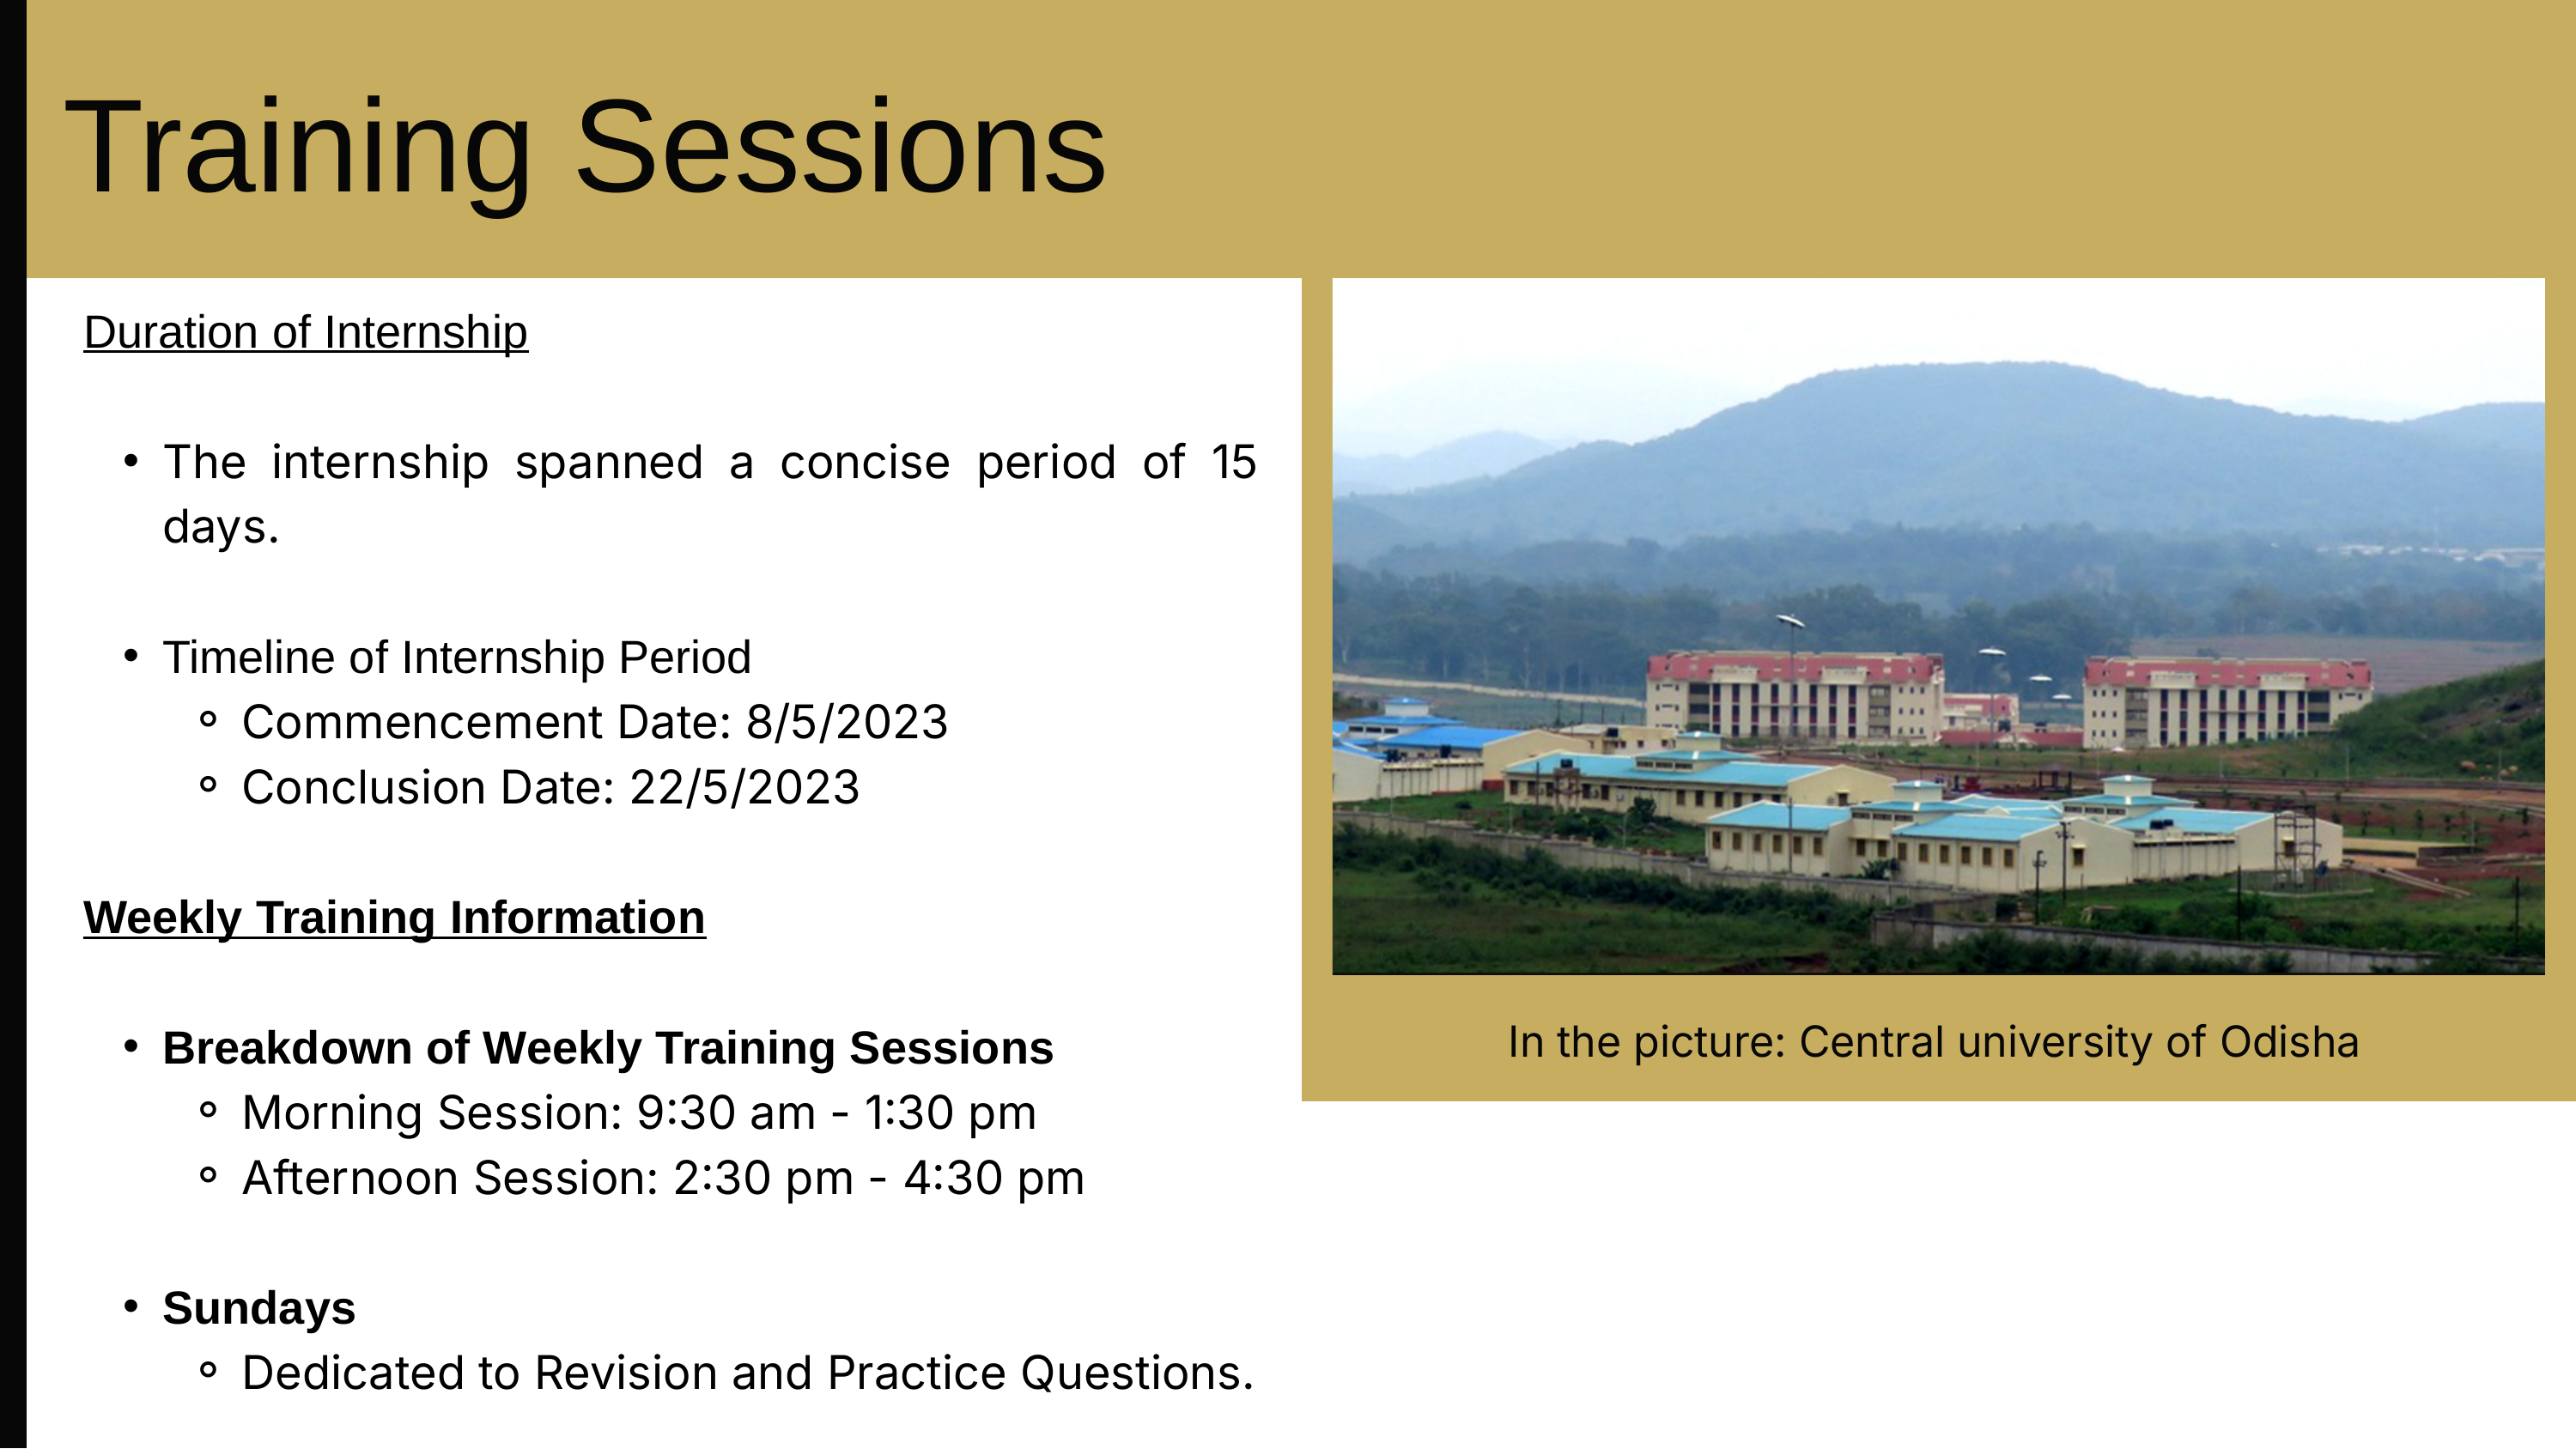

Training Sessions

Duration of Internship

The internship spanned a concise period of 15 days.

Timeline of Internship Period
Commencement Date: 8/5/2023
Conclusion Date: 22/5/2023

Weekly Training Information

Breakdown of Weekly Training Sessions
Morning Session: 9:30 am - 1:30 pm
Afternoon Session: 2:30 pm - 4:30 pm

Sundays
Dedicated to Revision and Practice Questions.

In the picture: Central university of Odisha